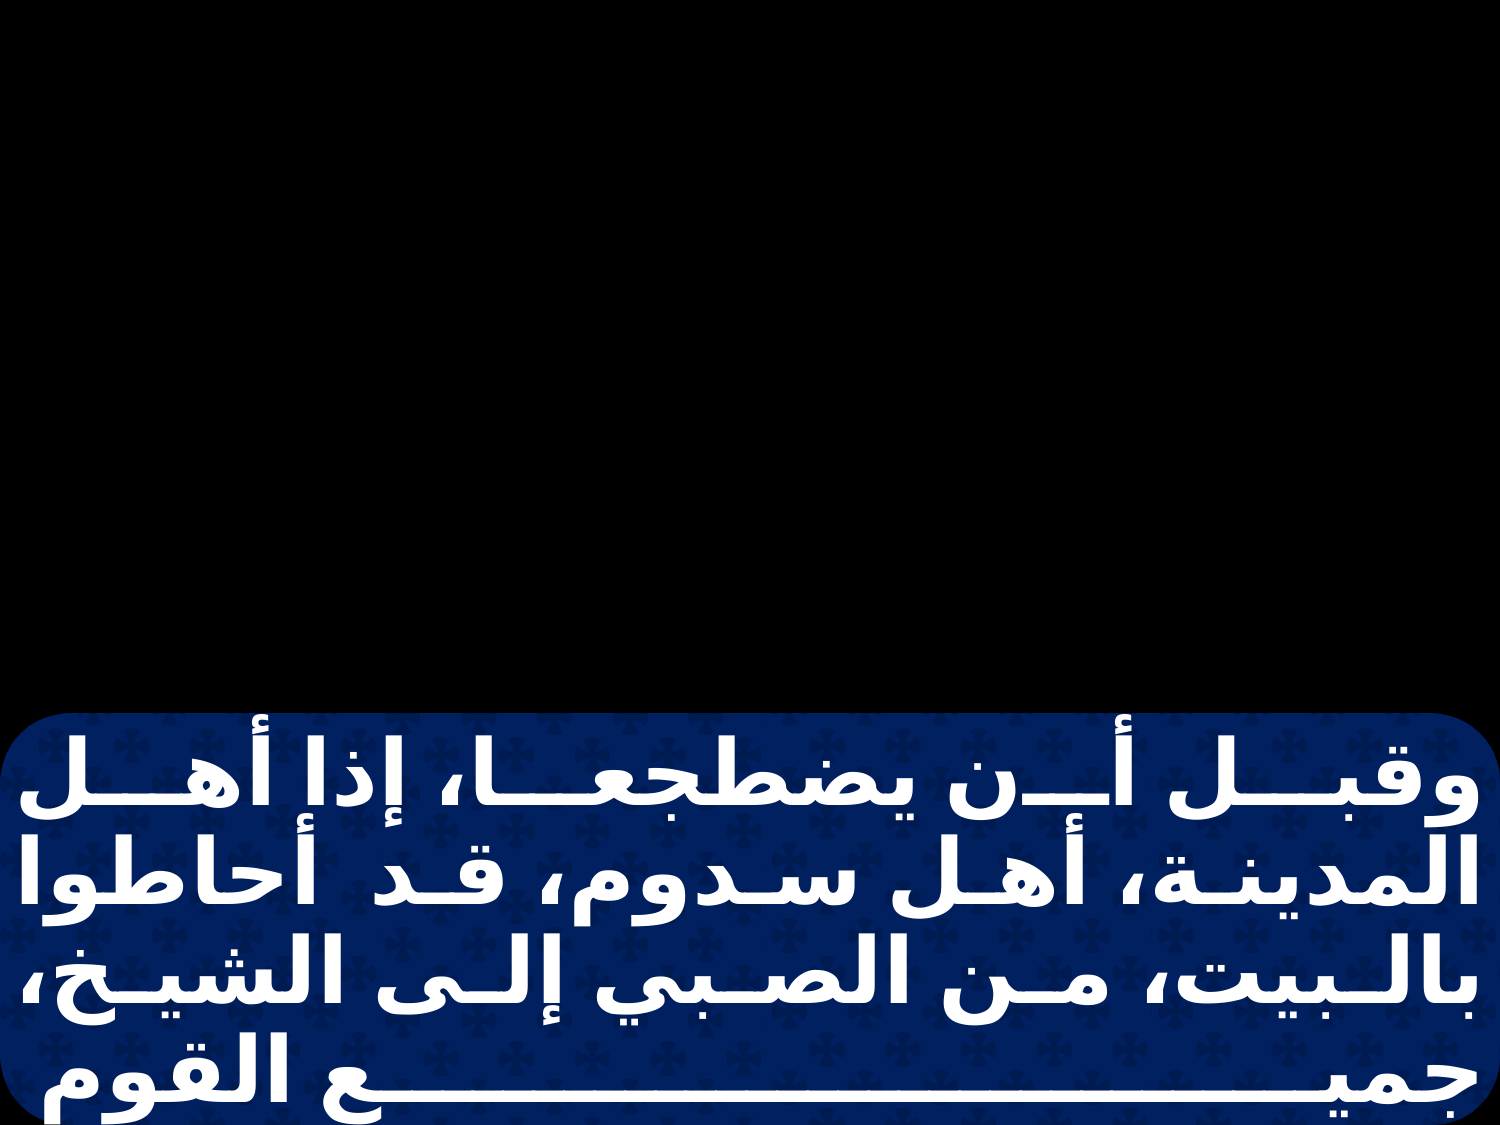

وقبل أن يضطجعا، إذا أهل المدينة، أهل سدوم، قد  أحاطوا بالبيت، من الصبي إلى الشيخ، جميع القوم